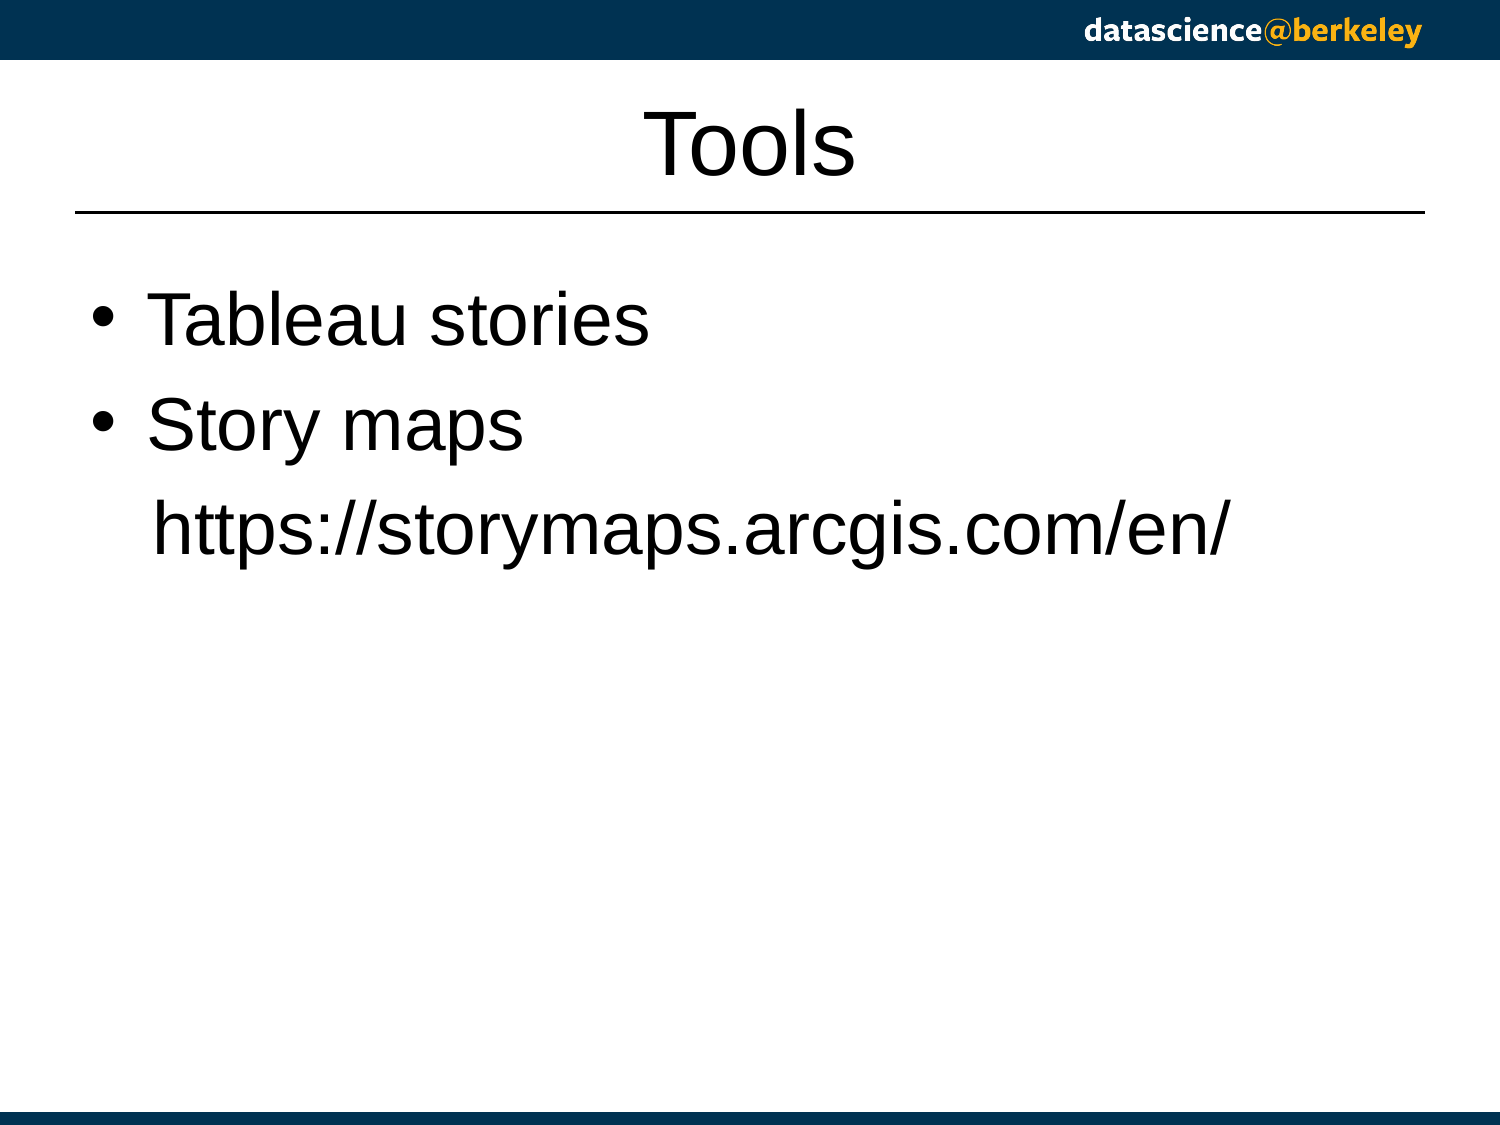

# Tools
Tableau stories
Story maps
   https://storymaps.arcgis.com/en/